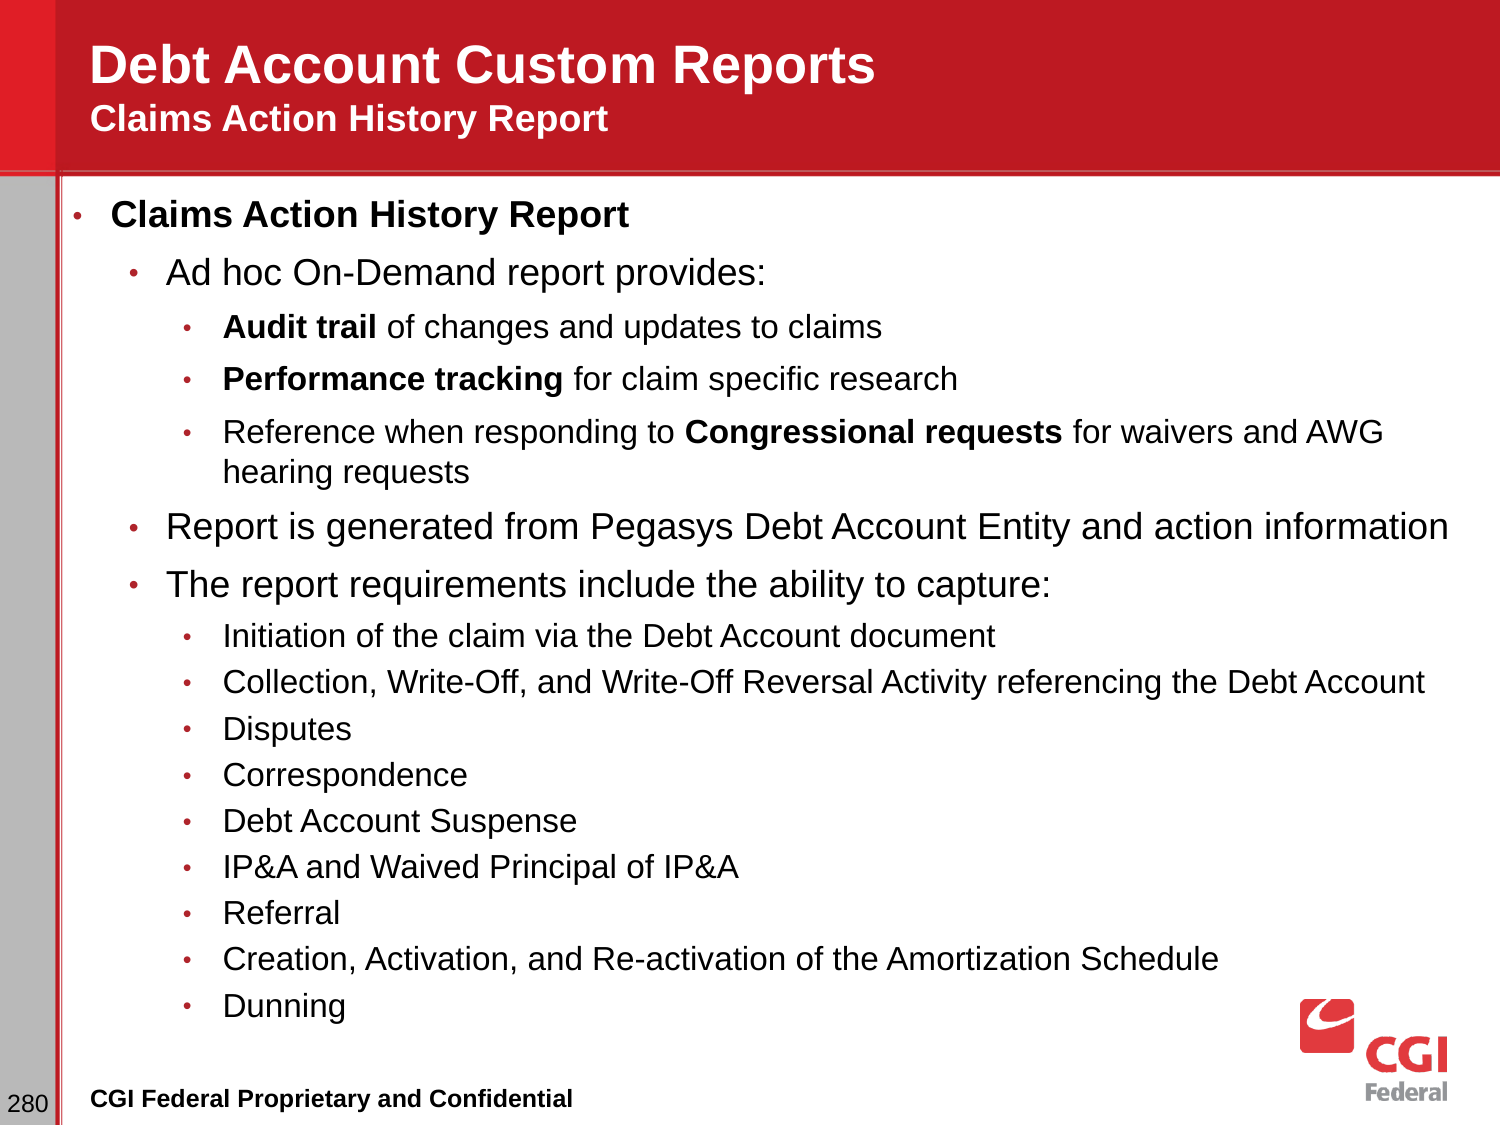

# Debt Account Custom Reports Claims Action History Report
Claims Action History Report
Ad hoc On-Demand report provides:
Audit trail of changes and updates to claims
Performance tracking for claim specific research
Reference when responding to Congressional requests for waivers and AWG hearing requests
Report is generated from Pegasys Debt Account Entity and action information
The report requirements include the ability to capture:
Initiation of the claim via the Debt Account document
Collection, Write-Off, and Write-Off Reversal Activity referencing the Debt Account
Disputes
Correspondence
Debt Account Suspense
IP&A and Waived Principal of IP&A
Referral
Creation, Activation, and Re-activation of the Amortization Schedule
Dunning
280
CGI Federal Proprietary and Confidential